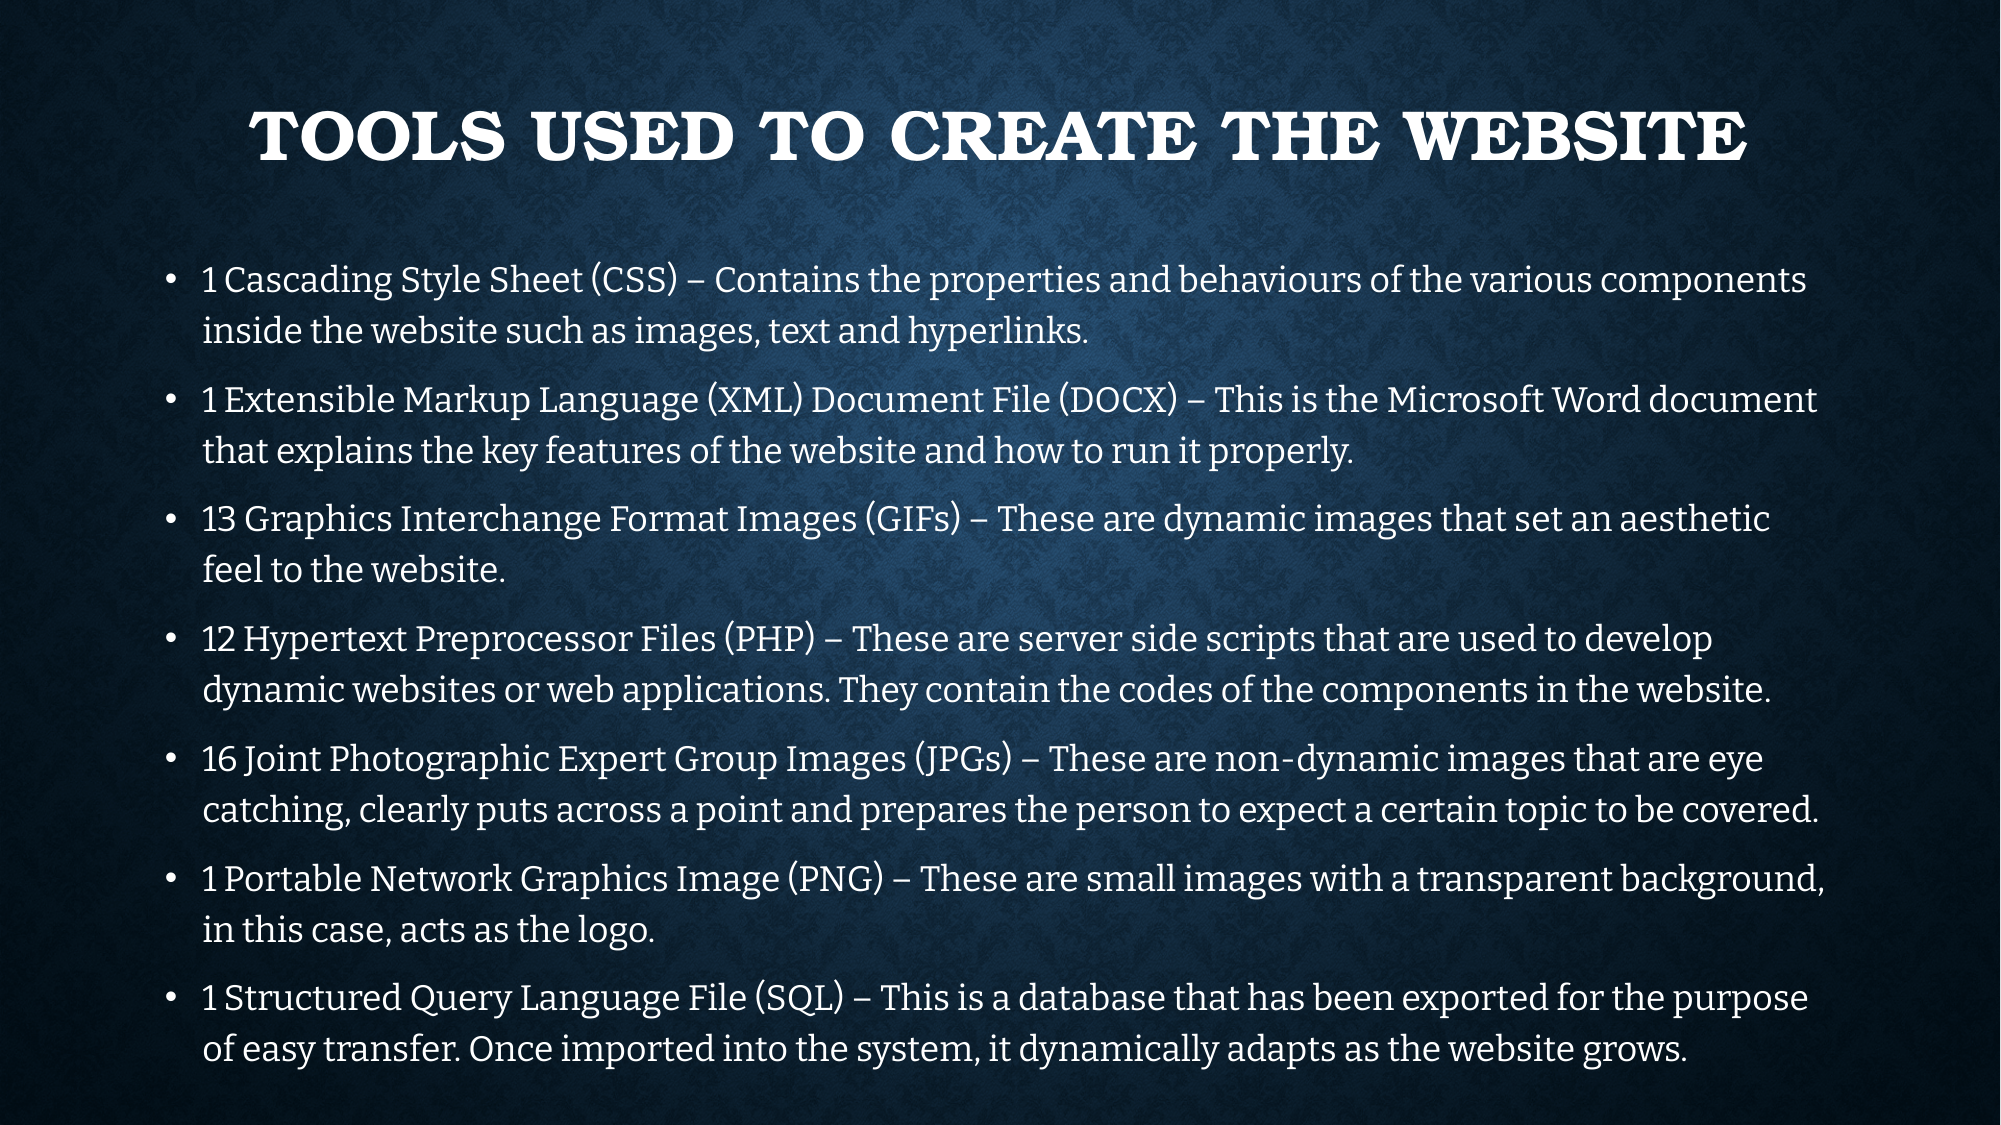

# Tools used to create the website
1 Cascading Style Sheet (CSS) – Contains the properties and behaviours of the various components inside the website such as images, text and hyperlinks.
1 Extensible Markup Language (XML) Document File (DOCX) – This is the Microsoft Word document that explains the key features of the website and how to run it properly.
13 Graphics Interchange Format Images (GIFs) – These are dynamic images that set an aesthetic feel to the website.
12 Hypertext Preprocessor Files (PHP) – These are server side scripts that are used to develop dynamic websites or web applications. They contain the codes of the components in the website.
16 Joint Photographic Expert Group Images (JPGs) – These are non-dynamic images that are eye catching, clearly puts across a point and prepares the person to expect a certain topic to be covered.
1 Portable Network Graphics Image (PNG) – These are small images with a transparent background, in this case, acts as the logo.
1 Structured Query Language File (SQL) – This is a database that has been exported for the purpose of easy transfer. Once imported into the system, it dynamically adapts as the website grows.